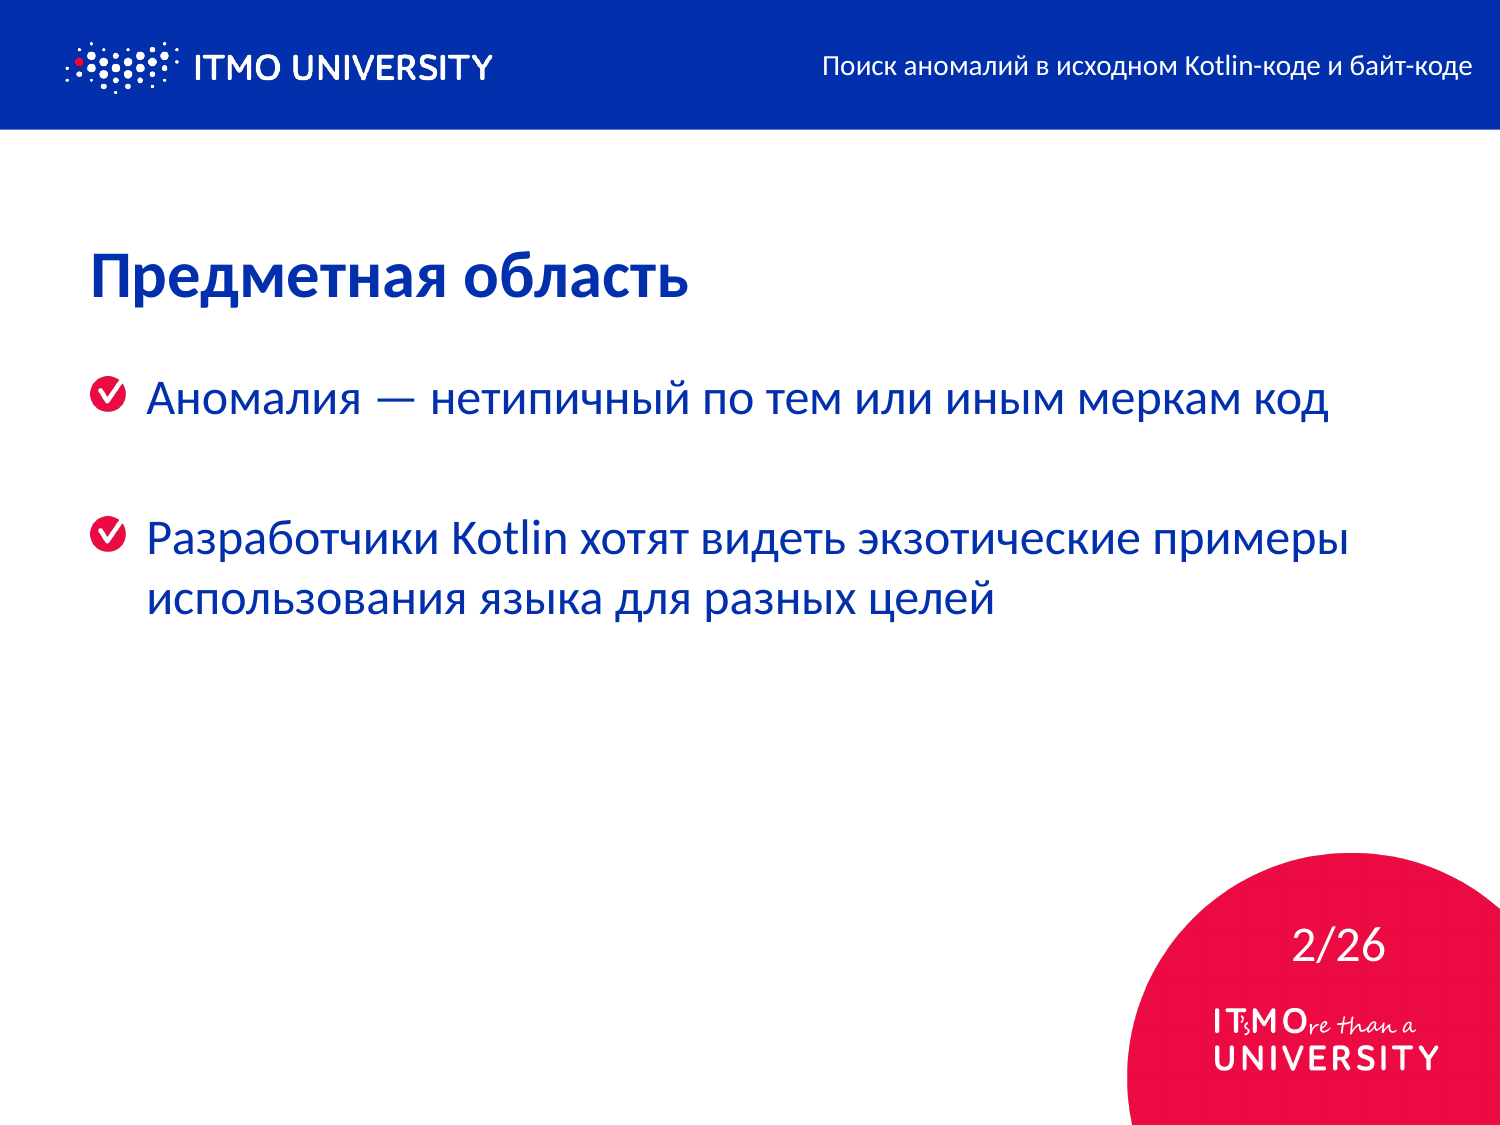

Поиск аномалий в исходном Kotlin-коде и байт-коде
# Предметная область
Аномалия — нетипичный по тем или иным меркам код

Разработчики Kotlin хотят видеть экзотические примеры использования языка для разных целей
2/26